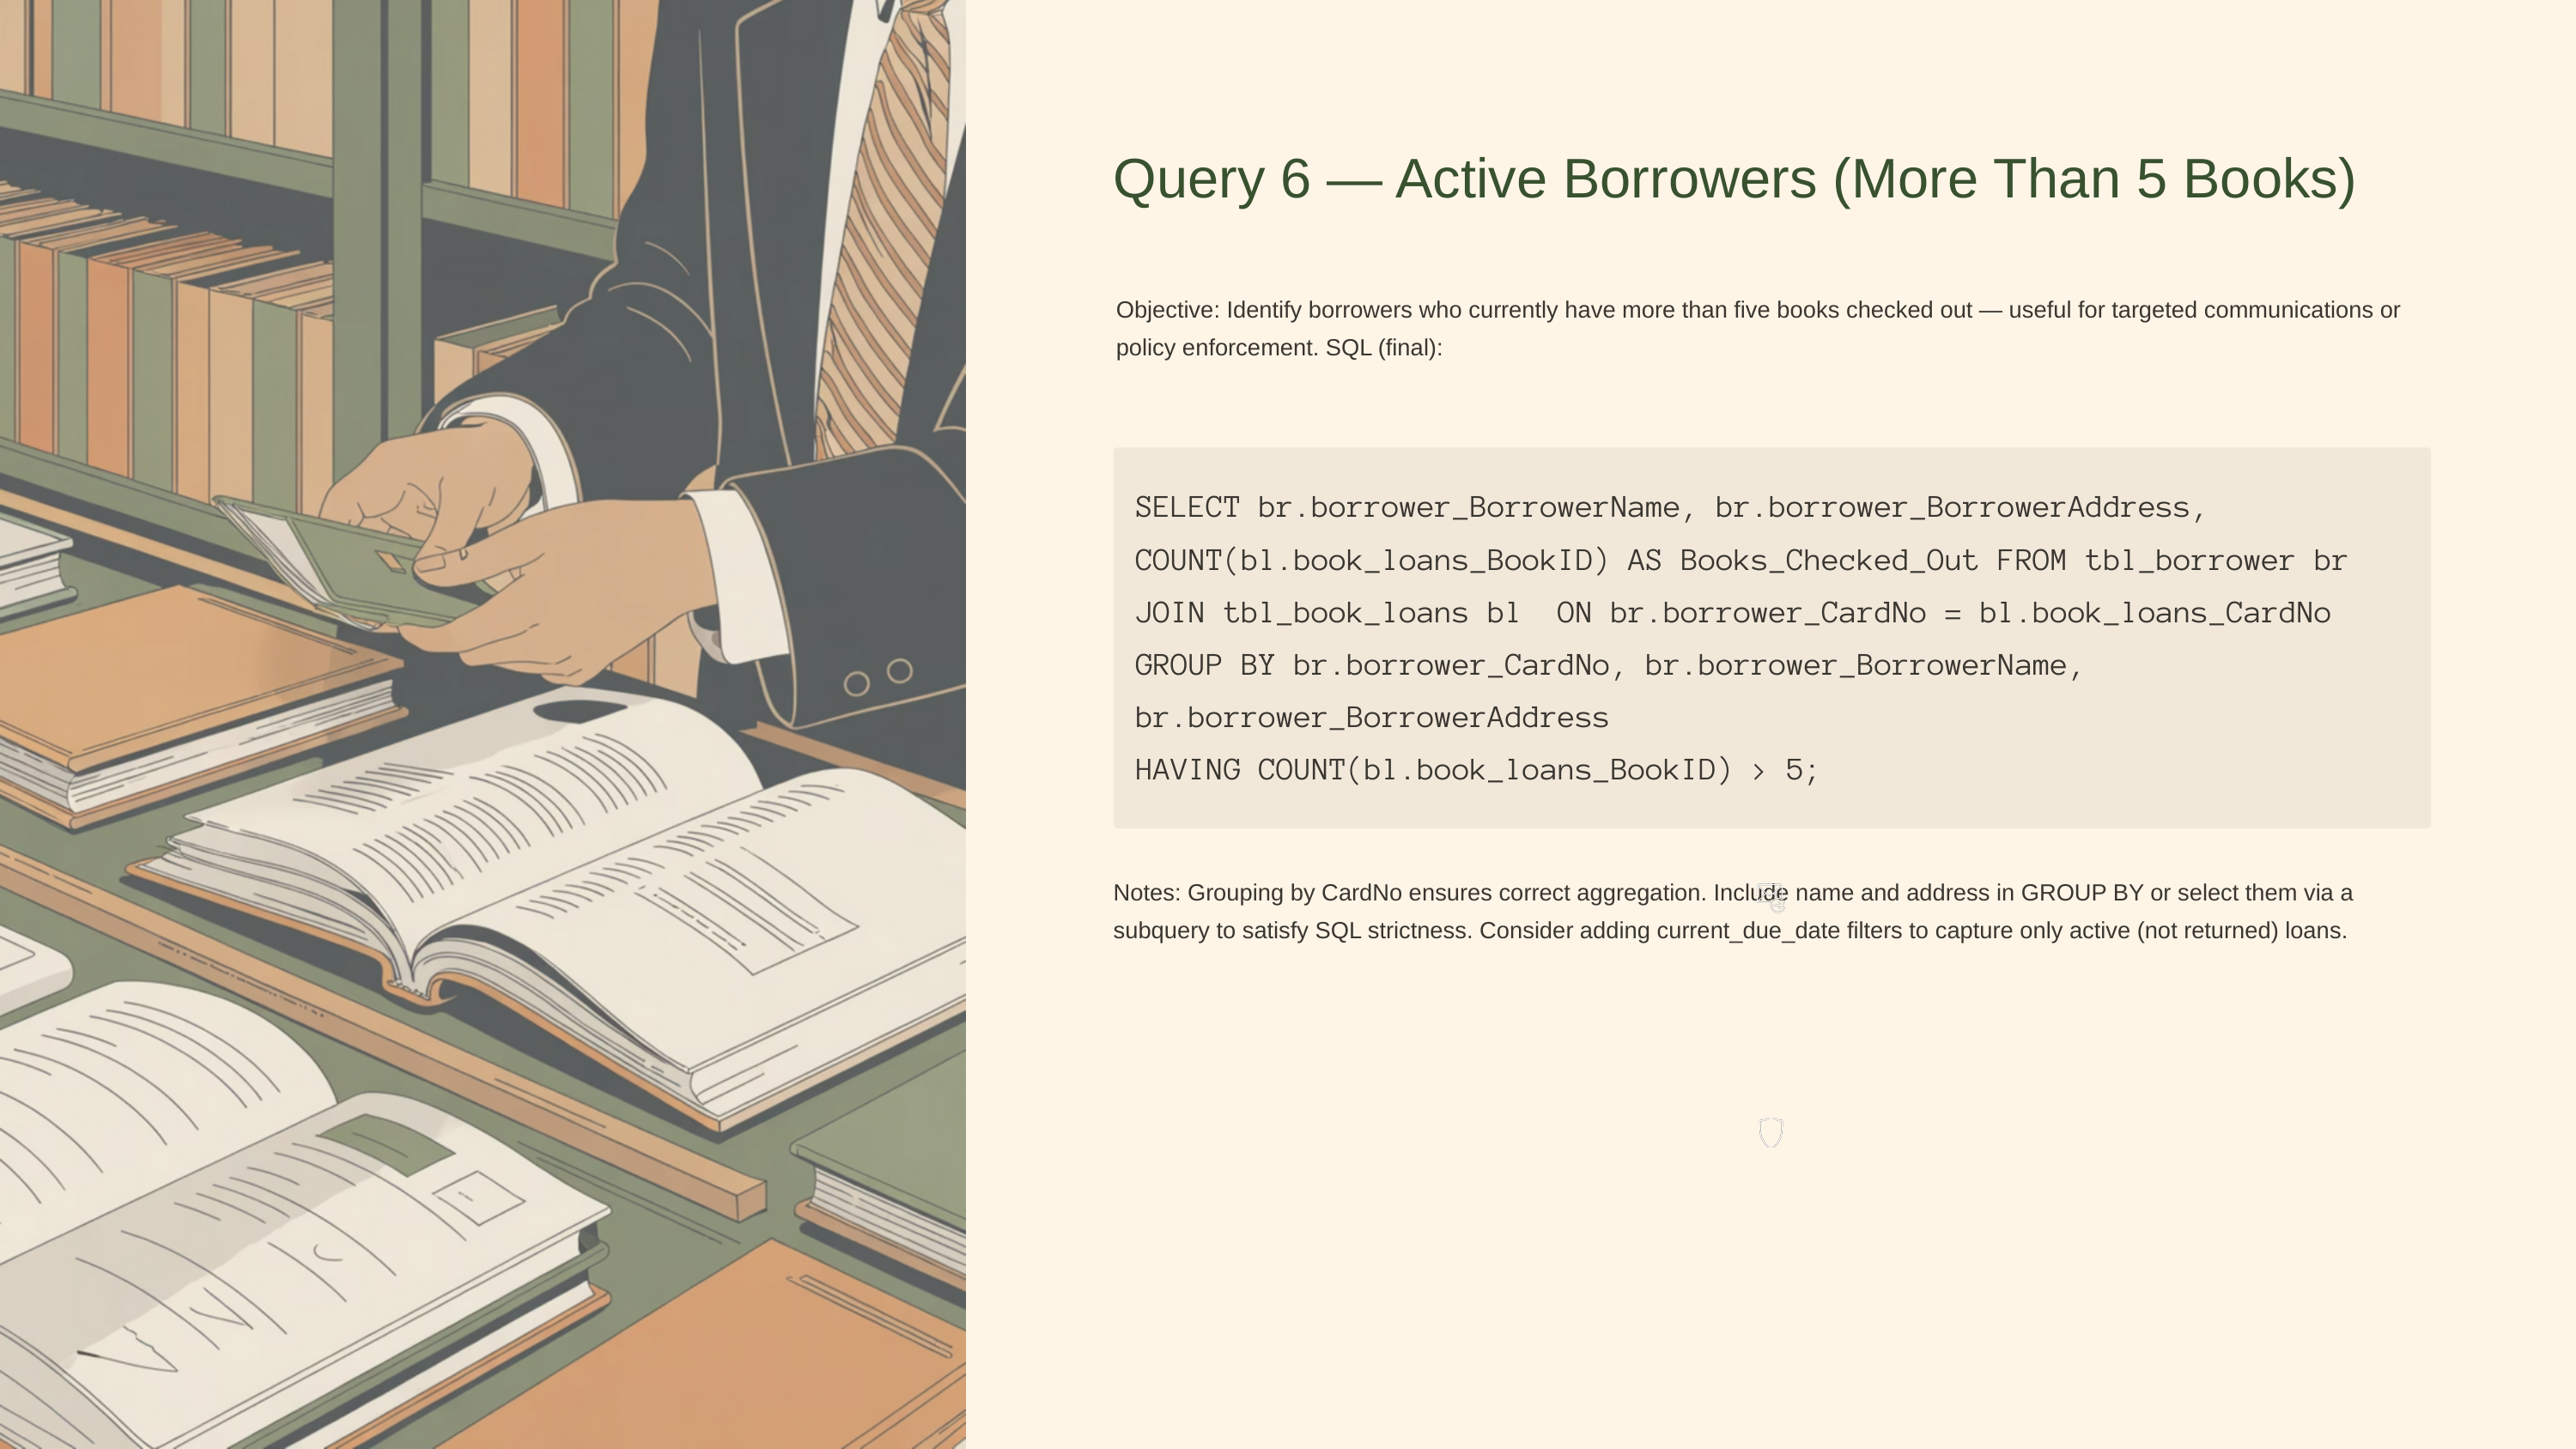

Query 6 — Active Borrowers (More Than 5 Books)
Objective: Identify borrowers who currently have more than five books checked out — useful for targeted communications or policy enforcement. SQL (final):

SELECT br.borrower_BorrowerName, br.borrower_BorrowerAddress,       COUNT(bl.book_loans_BookID) AS Books_Checked_Out FROM tbl_borrower br
JOIN tbl_book_loans bl  ON br.borrower_CardNo = bl.book_loans_CardNo
GROUP BY br.borrower_CardNo, br.borrower_BorrowerName, br.borrower_BorrowerAddress
HAVING COUNT(bl.book_loans_BookID) > 5;
Notes: Grouping by CardNo ensures correct aggregation. Include name and address in GROUP BY or select them via a subquery to satisfy SQL strictness. Consider adding current_due_date filters to capture only active (not returned) loans.